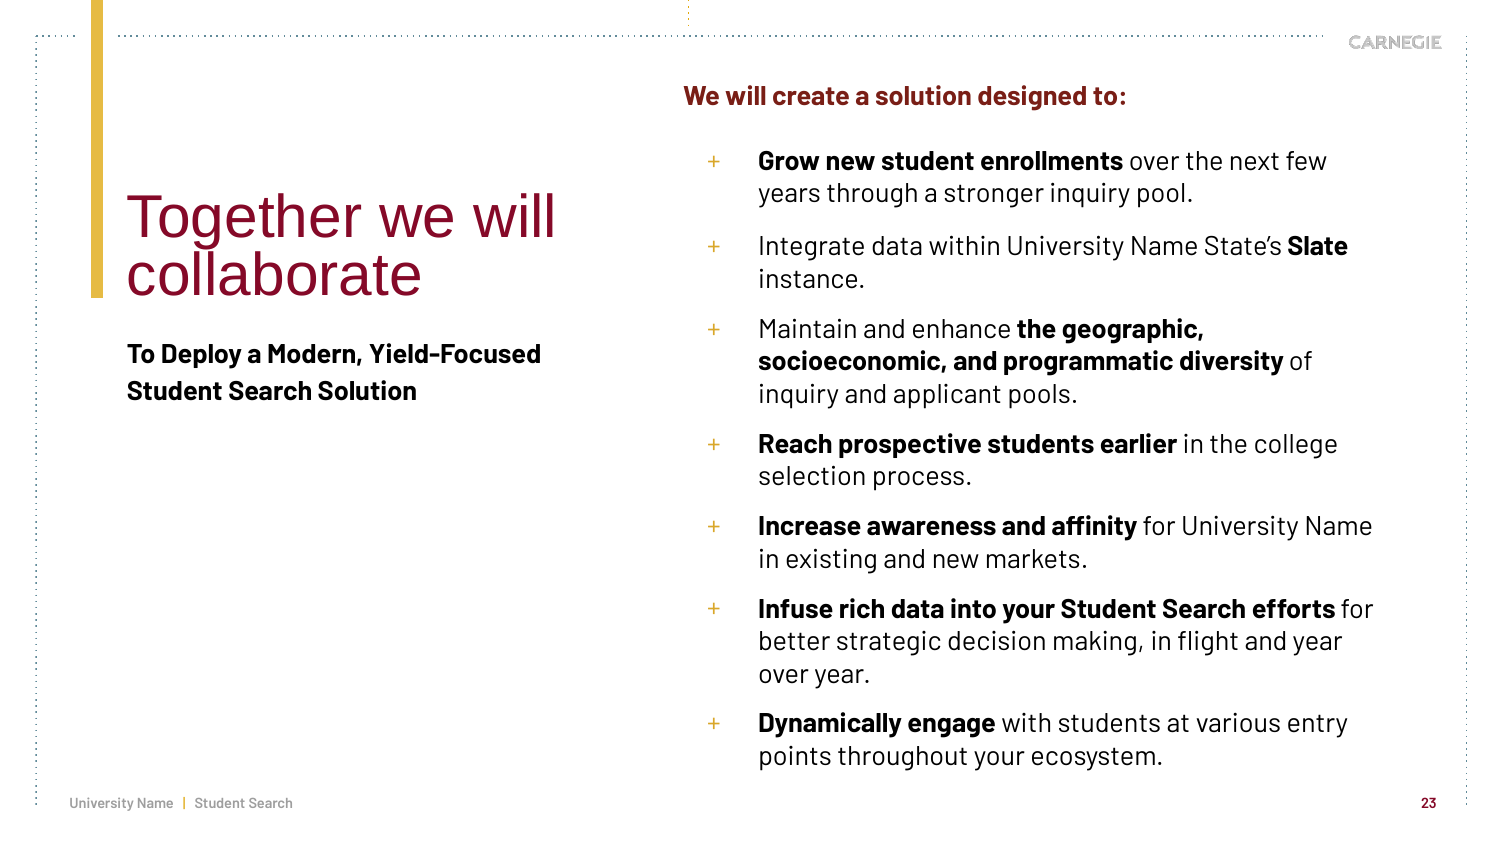

We will create a solution designed to:

Grow new student enrollments over the next few years through a stronger inquiry pool.
Integrate data within University Name State’s Slate instance.
Maintain and enhance the geographic, socioeconomic, and programmatic diversity of inquiry and applicant pools.
Reach prospective students earlier in the college selection process.

Increase awareness and affinity for University Name in existing and new markets.

Infuse rich data into your Student Search efforts for better strategic decision making, in flight and year over year.

Dynamically engage with students at various entry points throughout your ecosystem.

Together we will collaborate
To Deploy a Modern, Yield-Focused Student Search Solution
University Name   |   Student Search
23
23